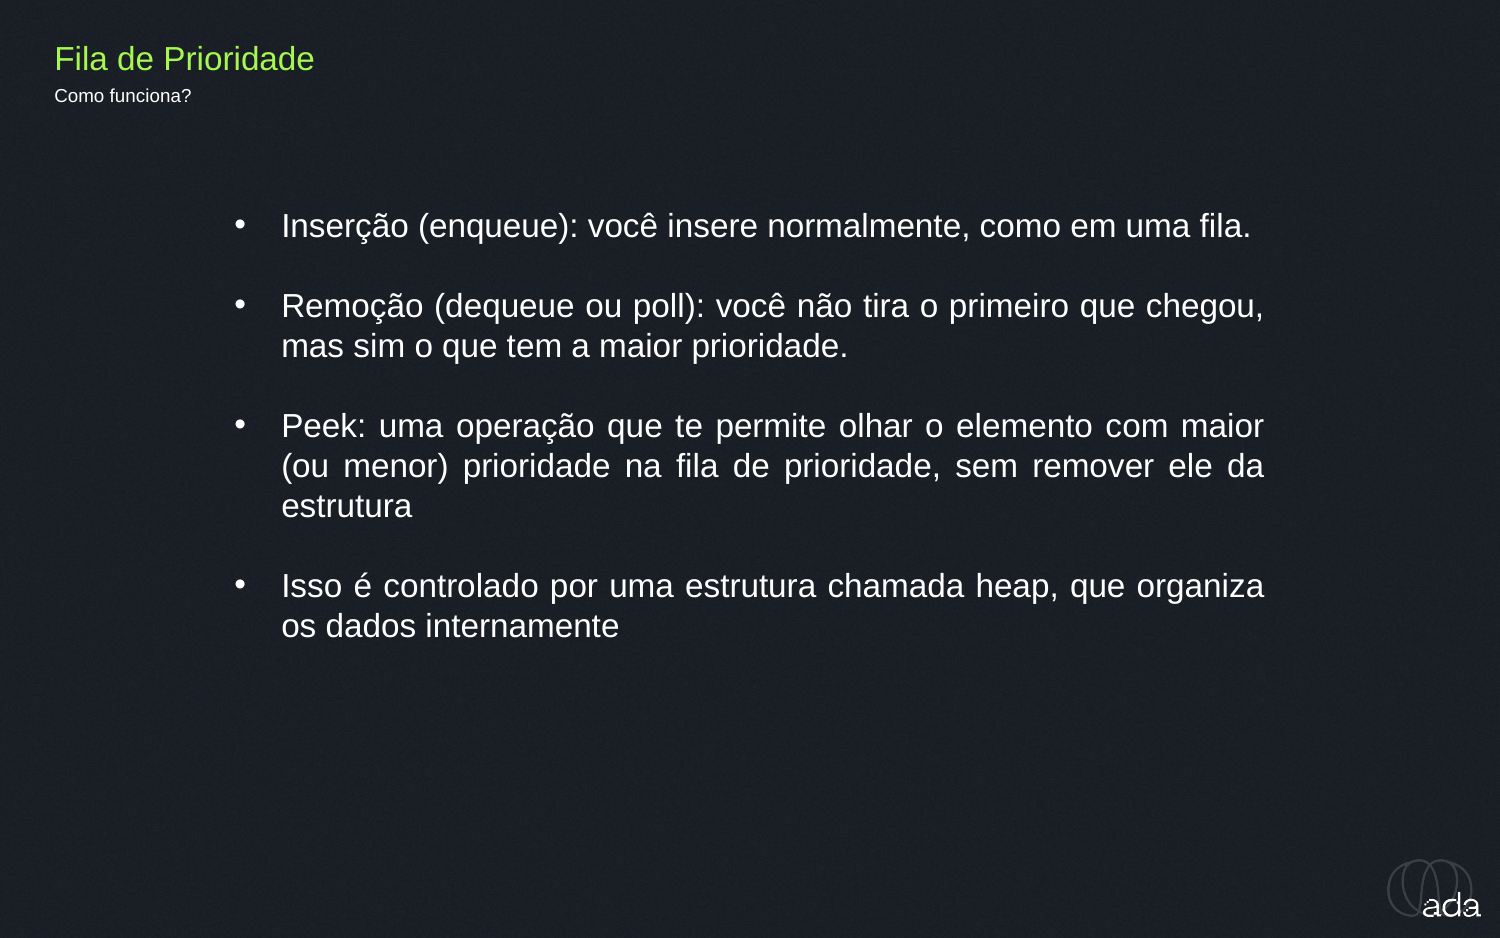

Fila de Prioridade

Como funciona?
Inserção (enqueue): você insere normalmente, como em uma fila.

Remoção (dequeue ou poll): você não tira o primeiro que chegou, mas sim o que tem a maior prioridade.

Peek: uma operação que te permite olhar o elemento com maior (ou menor) prioridade na fila de prioridade, sem remover ele da estrutura

Isso é controlado por uma estrutura chamada heap, que organiza os dados internamente